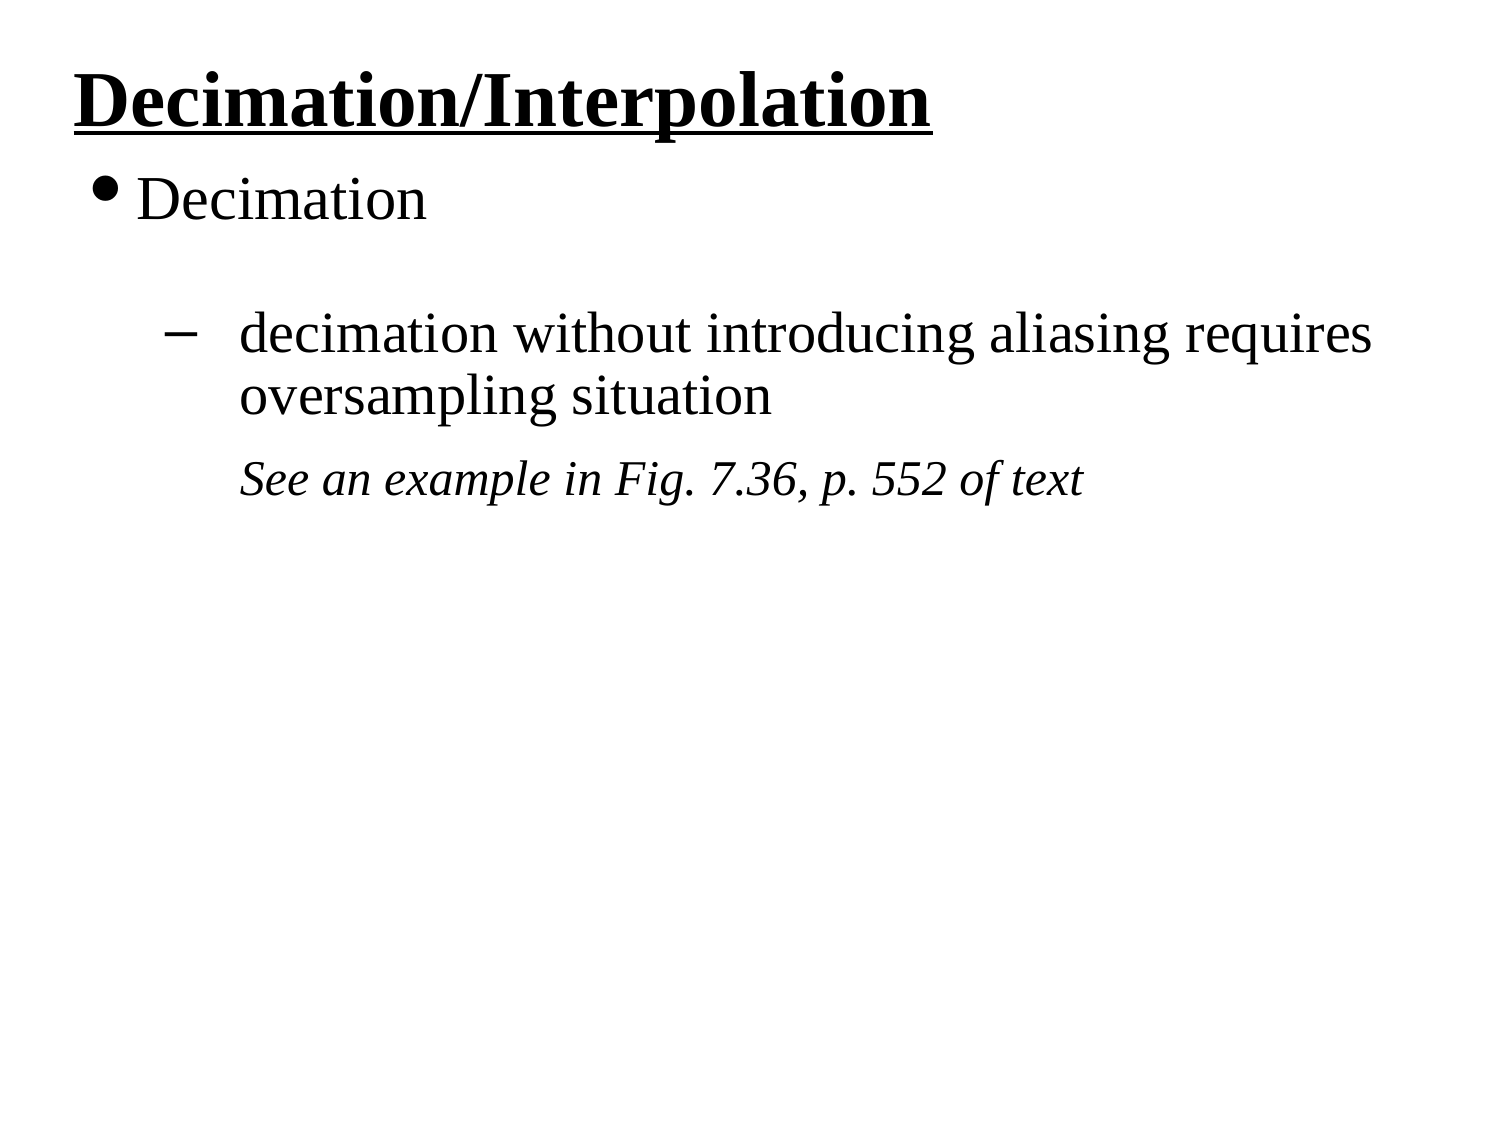

Decimation/Interpolation
Decimation
decimation without introducing aliasing requires oversampling situation
See an example in Fig. 7.36, p. 552 of text